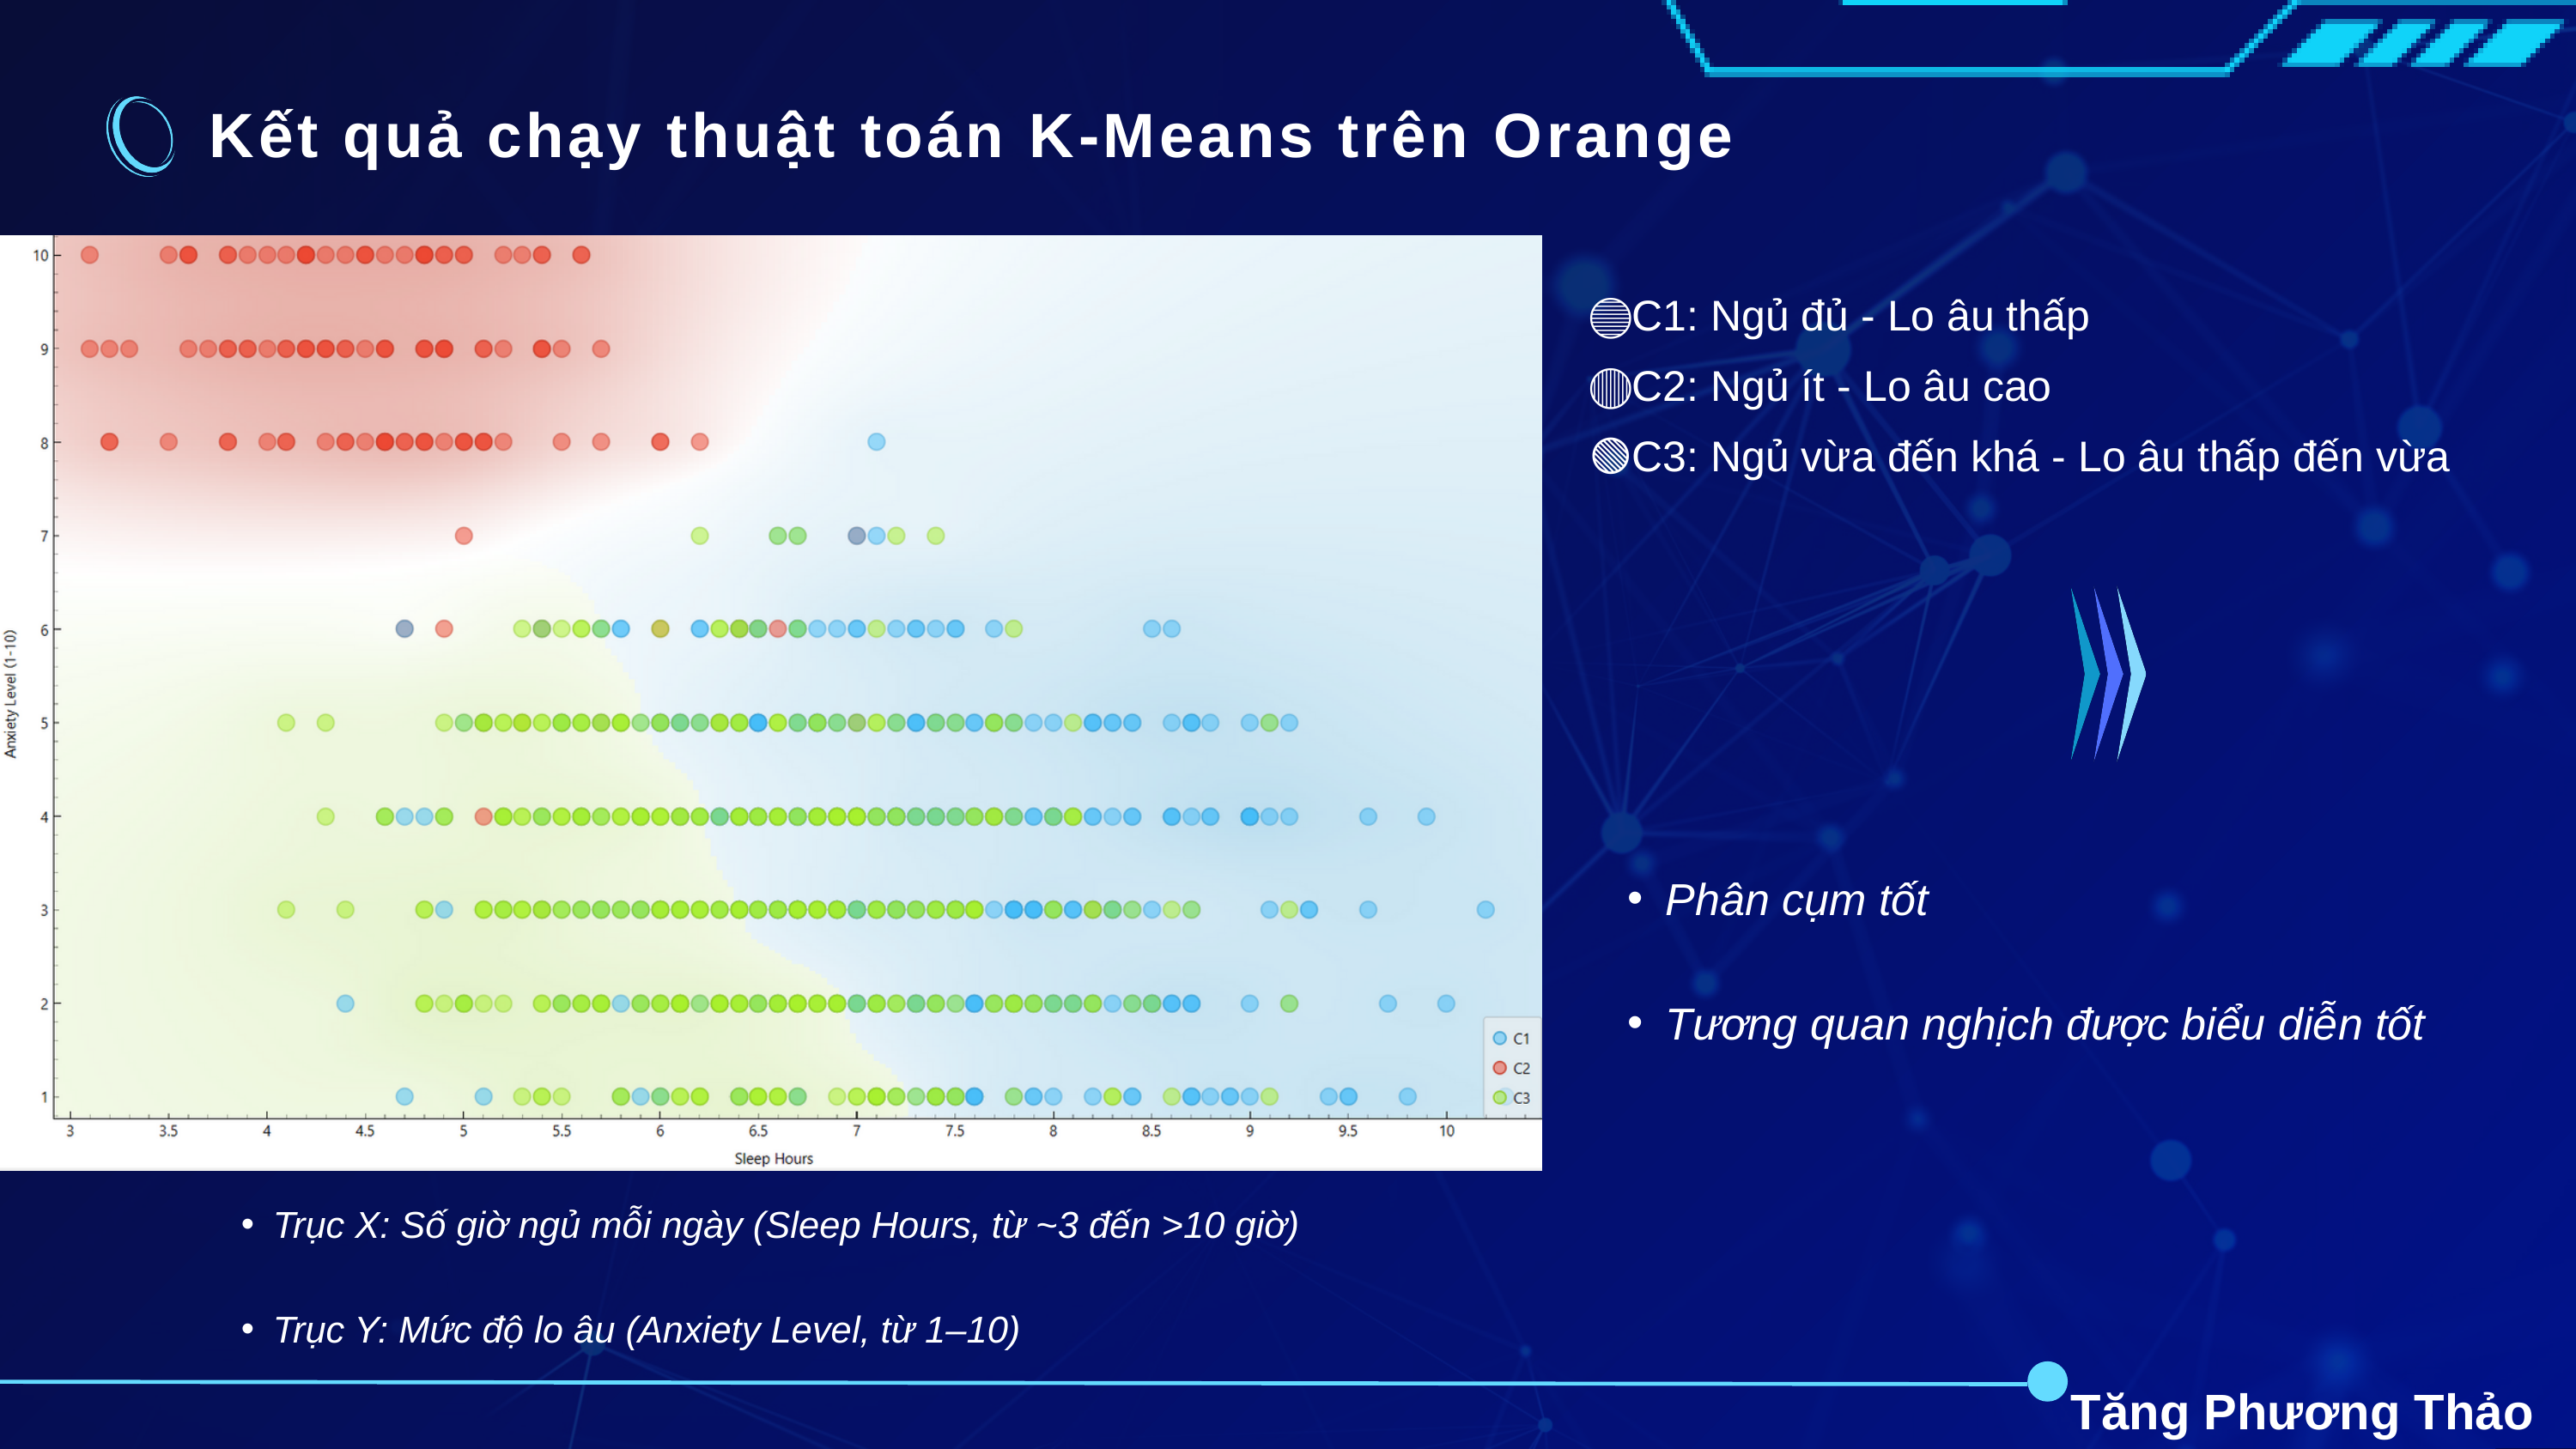

Kết quả chạy thuật toán K-Means trên Orange

🔵C1: Ngủ đủ - Lo âu thấp
🔴C2: Ngủ ít - Lo âu cao
🟢C3: Ngủ vừa đến khá - Lo âu thấp đến vừa

Phân cụm tốt

Tương quan nghịch được biểu diễn tốt

Trục X: Số giờ ngủ mỗi ngày (Sleep Hours, từ ~3 đến >10 giờ)

Trục Y: Mức độ lo âu (Anxiety Level, từ 1–10)

Tăng Phương Thảo